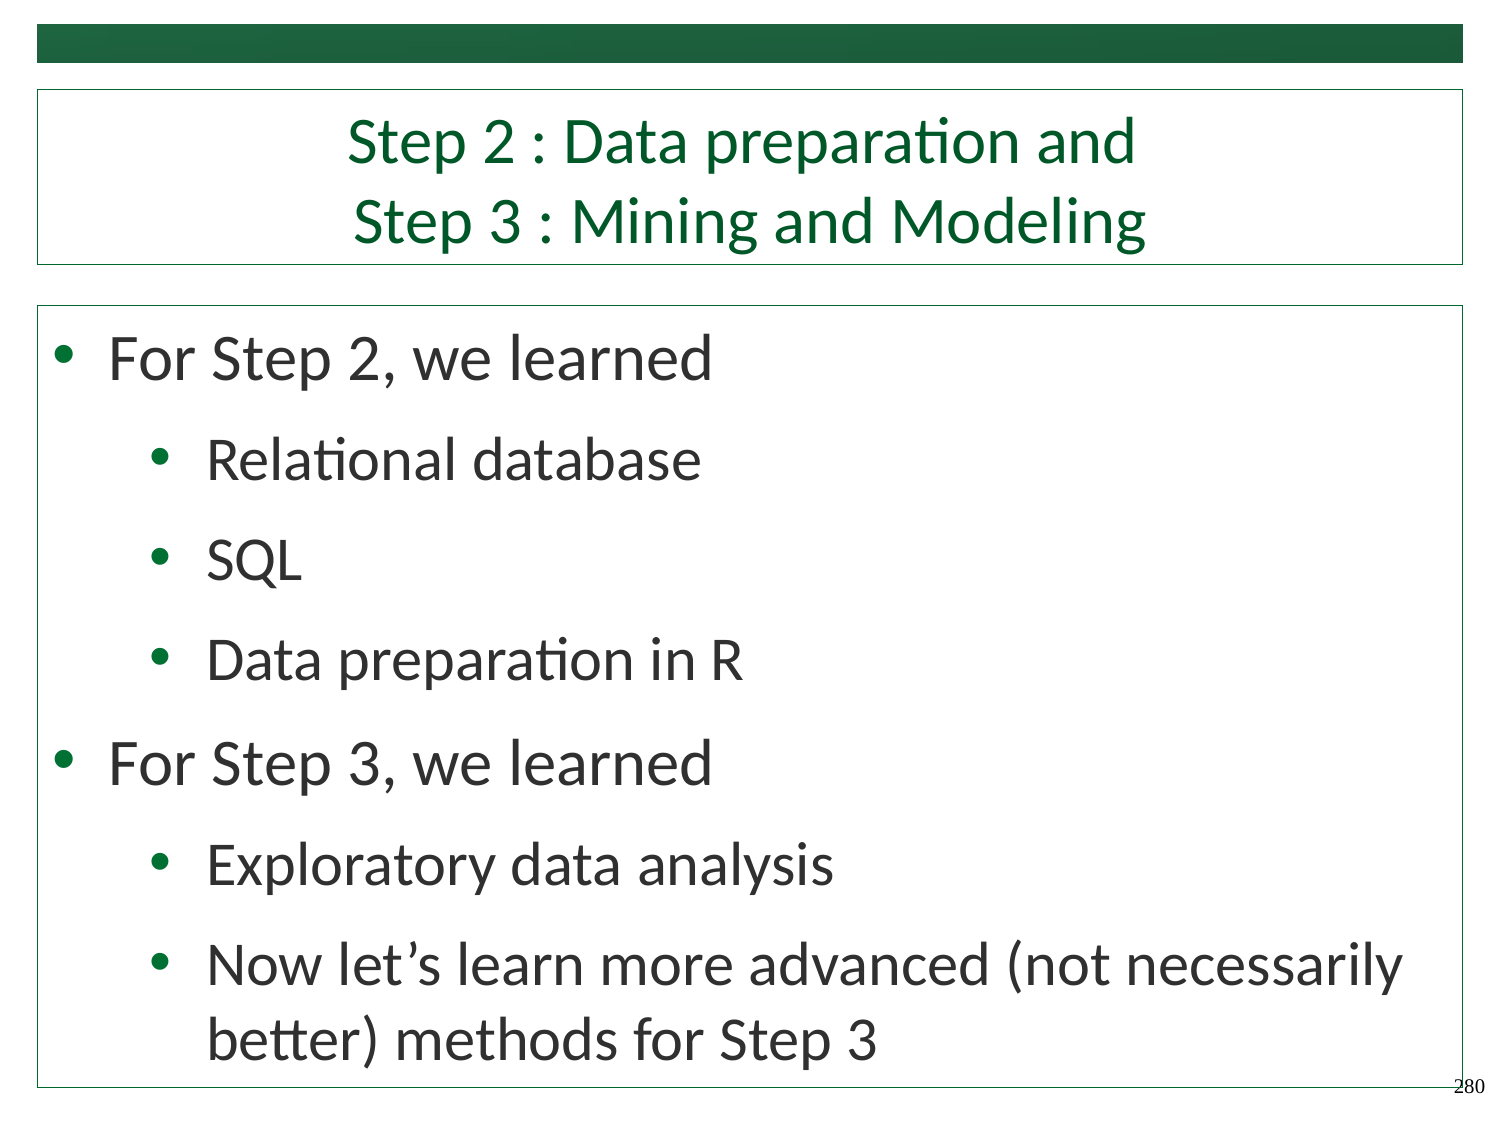

# Step 2 : Data preparation and Step 3 : Mining and Modeling
For Step 2, we learned
Relational database
SQL
Data preparation in R
For Step 3, we learned
Exploratory data analysis
Now let’s learn more advanced (not necessarily better) methods for Step 3
280